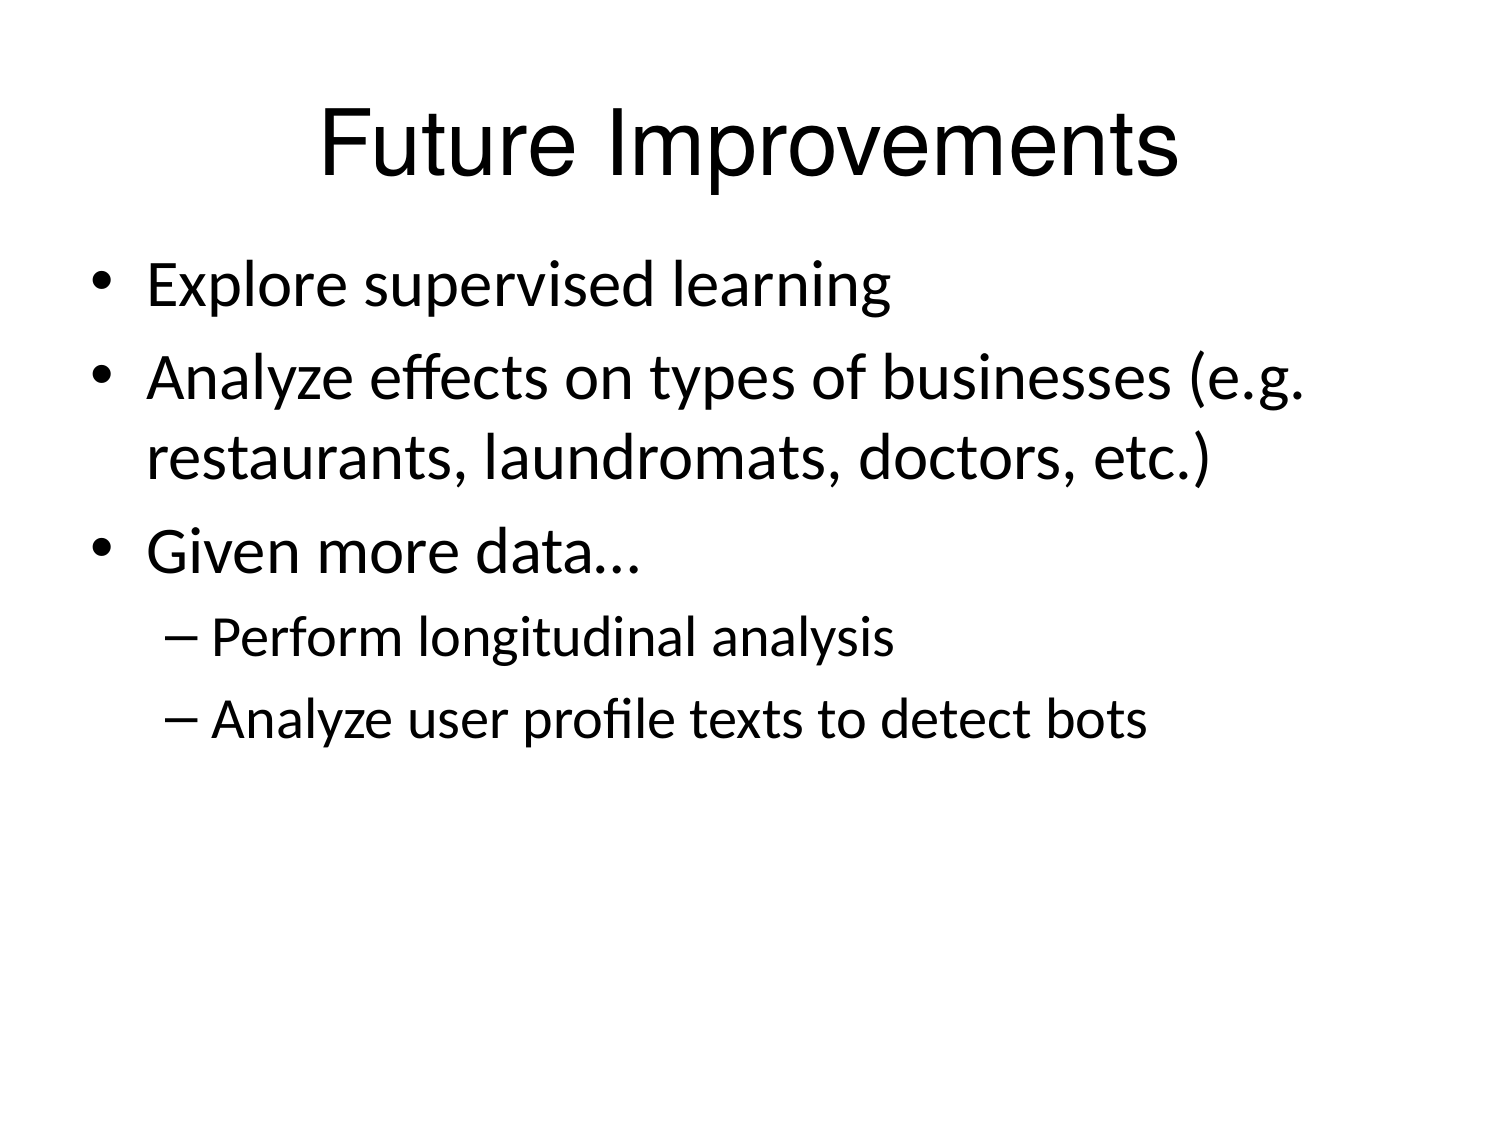

# Future Improvements
Explore supervised learning
Analyze effects on types of businesses (e.g. restaurants, laundromats, doctors, etc.)
Given more data…
Perform longitudinal analysis
Analyze user profile texts to detect bots